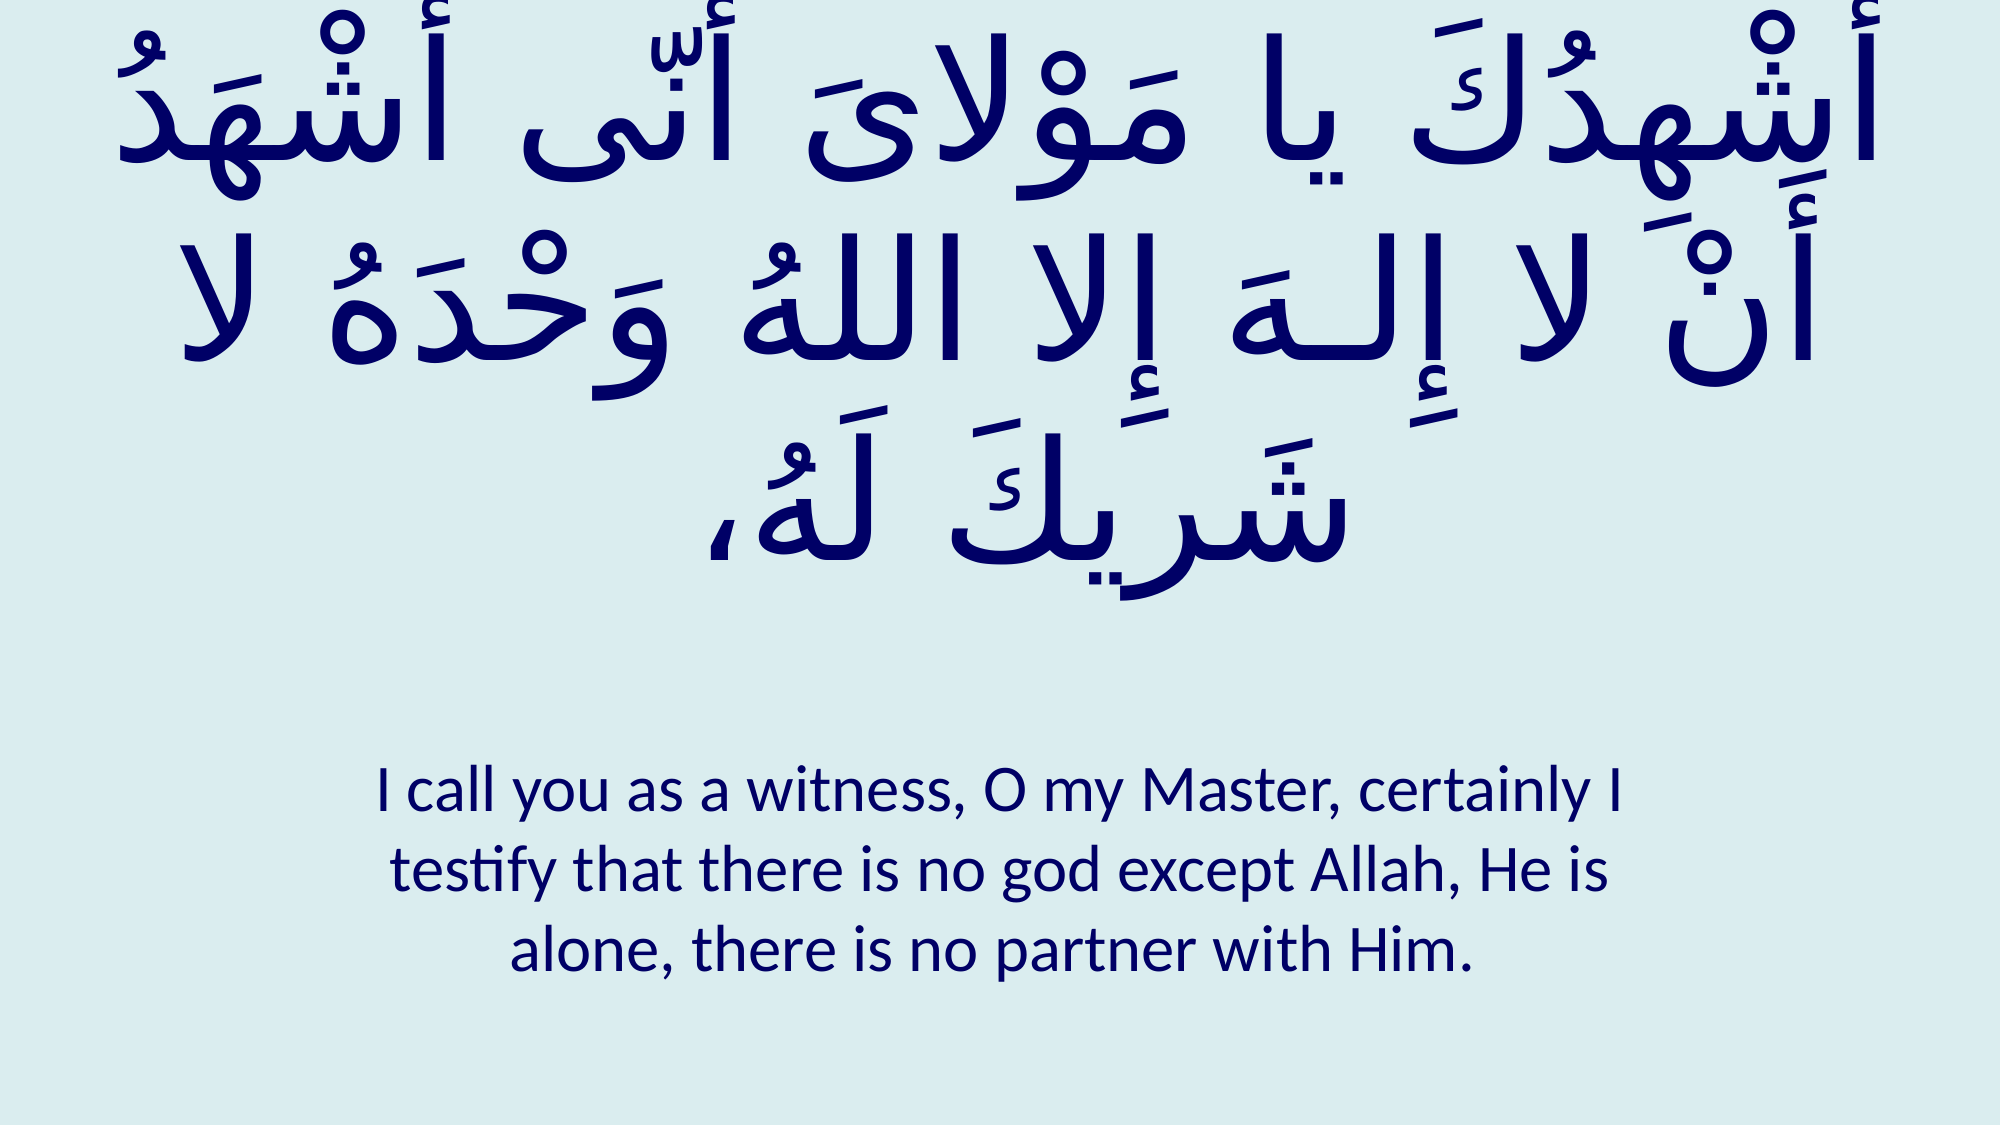

# أُشْهِدُكَ يا مَوْلاىَ أَنّى أَشْهَدُ أَنْ لا إِلـهَ إِلا اللهُ وَحْدَهُ لا شَريكَ لَهُ،
I call you as a witness, O my Master, certainly I testify that there is no god except Allah, He is alone, there is no partner with Him.